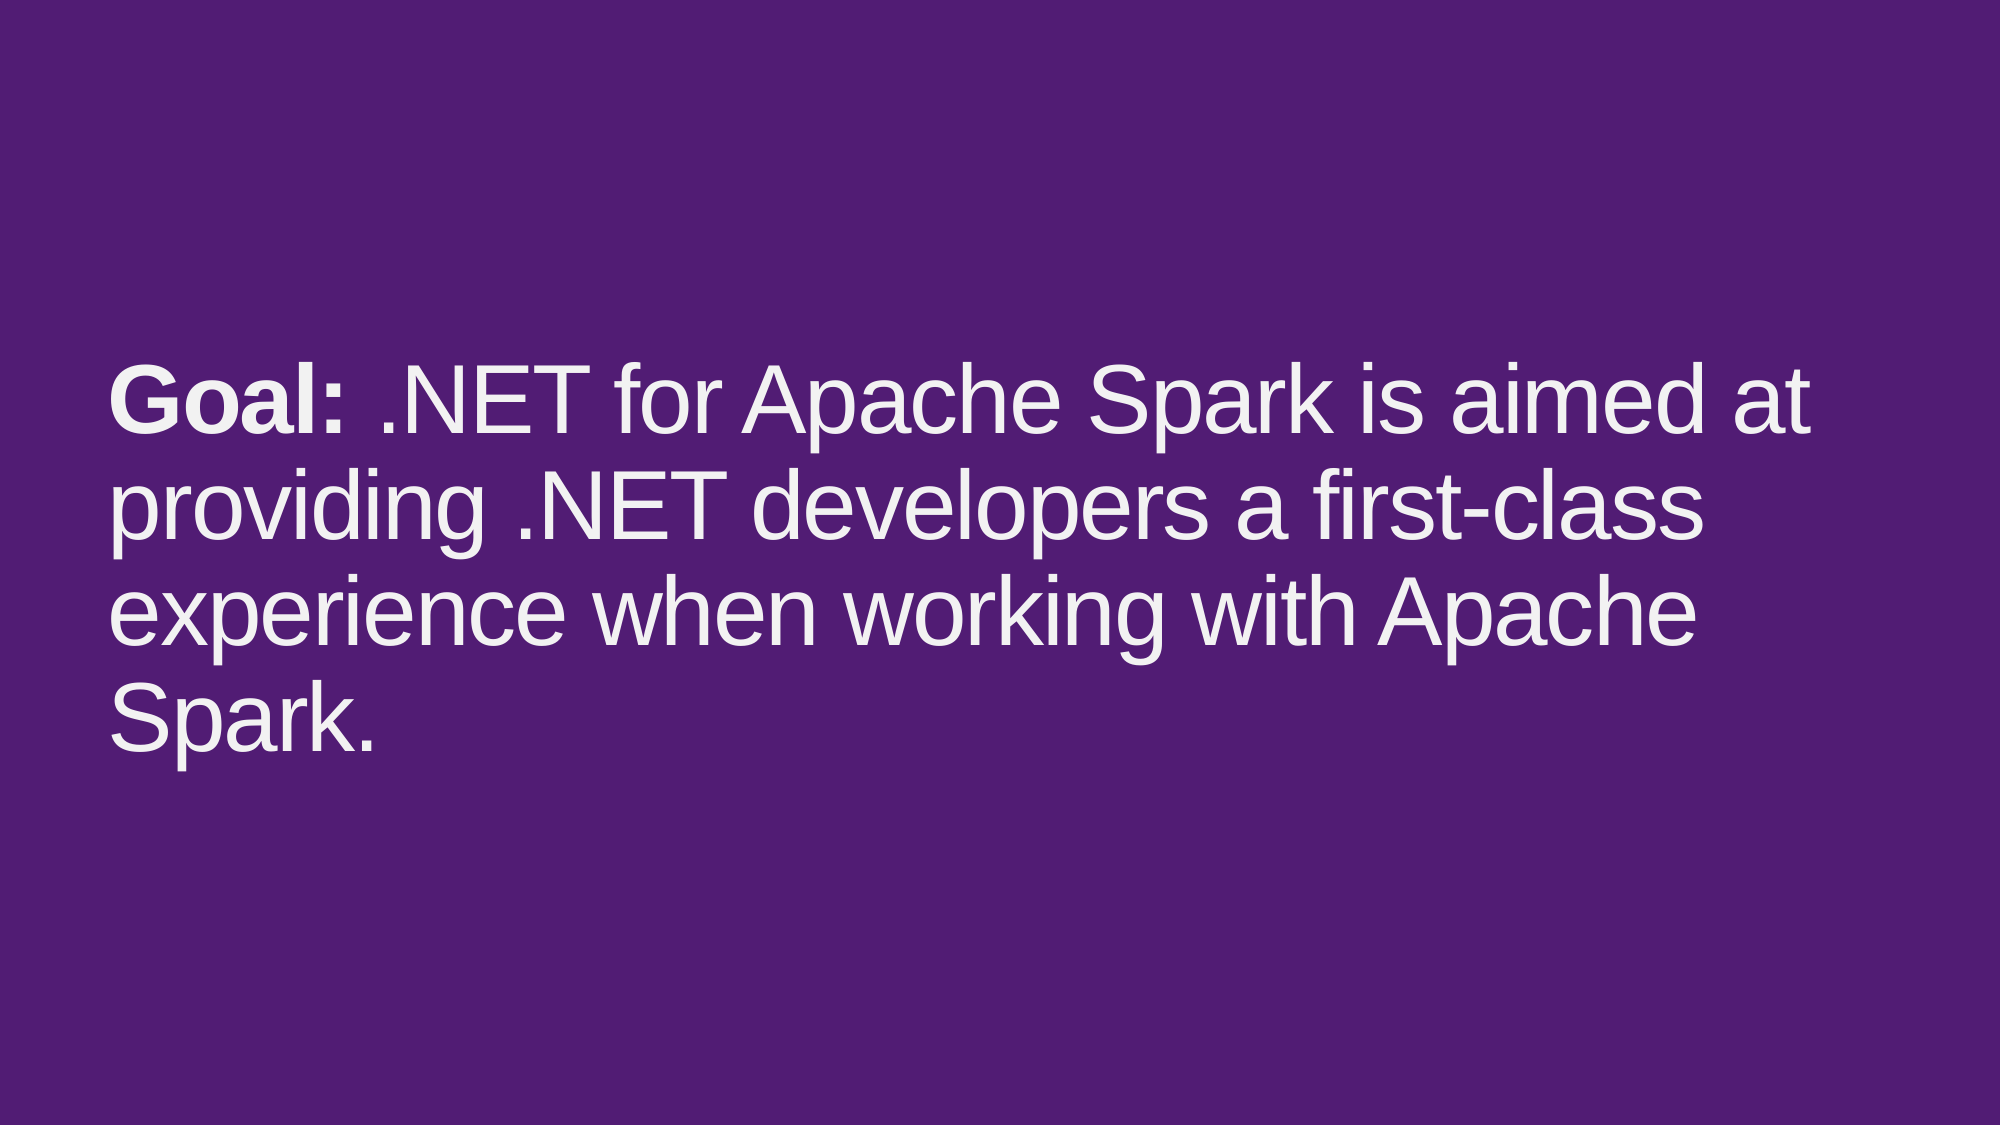

Goal: .NET for Apache Spark is aimed at providing .NET developers a first-class experience when working with Apache Spark.